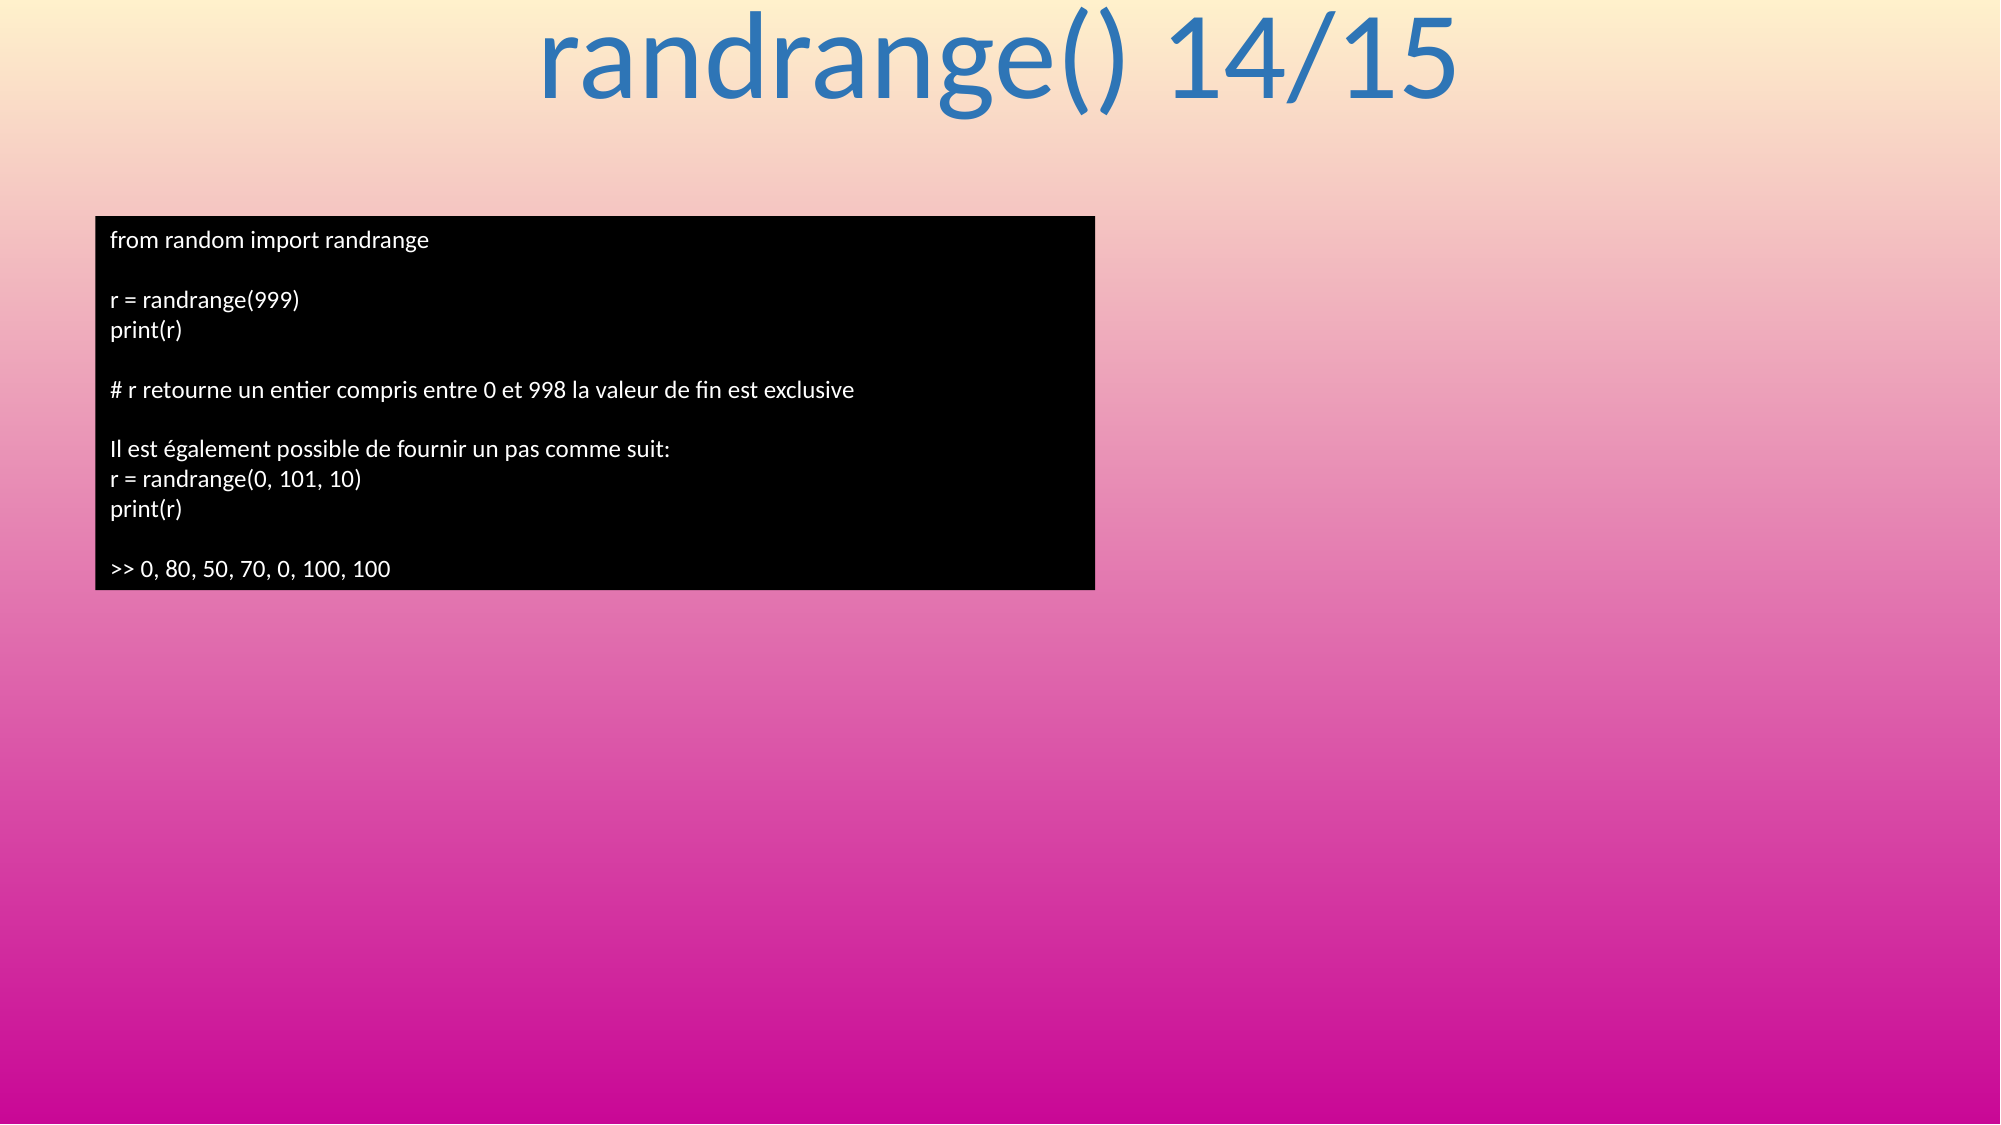

# randrange() 14/15

from random import randrange

r = randrange(999)
print(r)

# r retourne un entier compris entre 0 et 998 la valeur de fin est exclusive

Il est également possible de fournir un pas comme suit:
r = randrange(0, 101, 10)
print(r)

>> 0, 80, 50, 70, 0, 100, 100

71